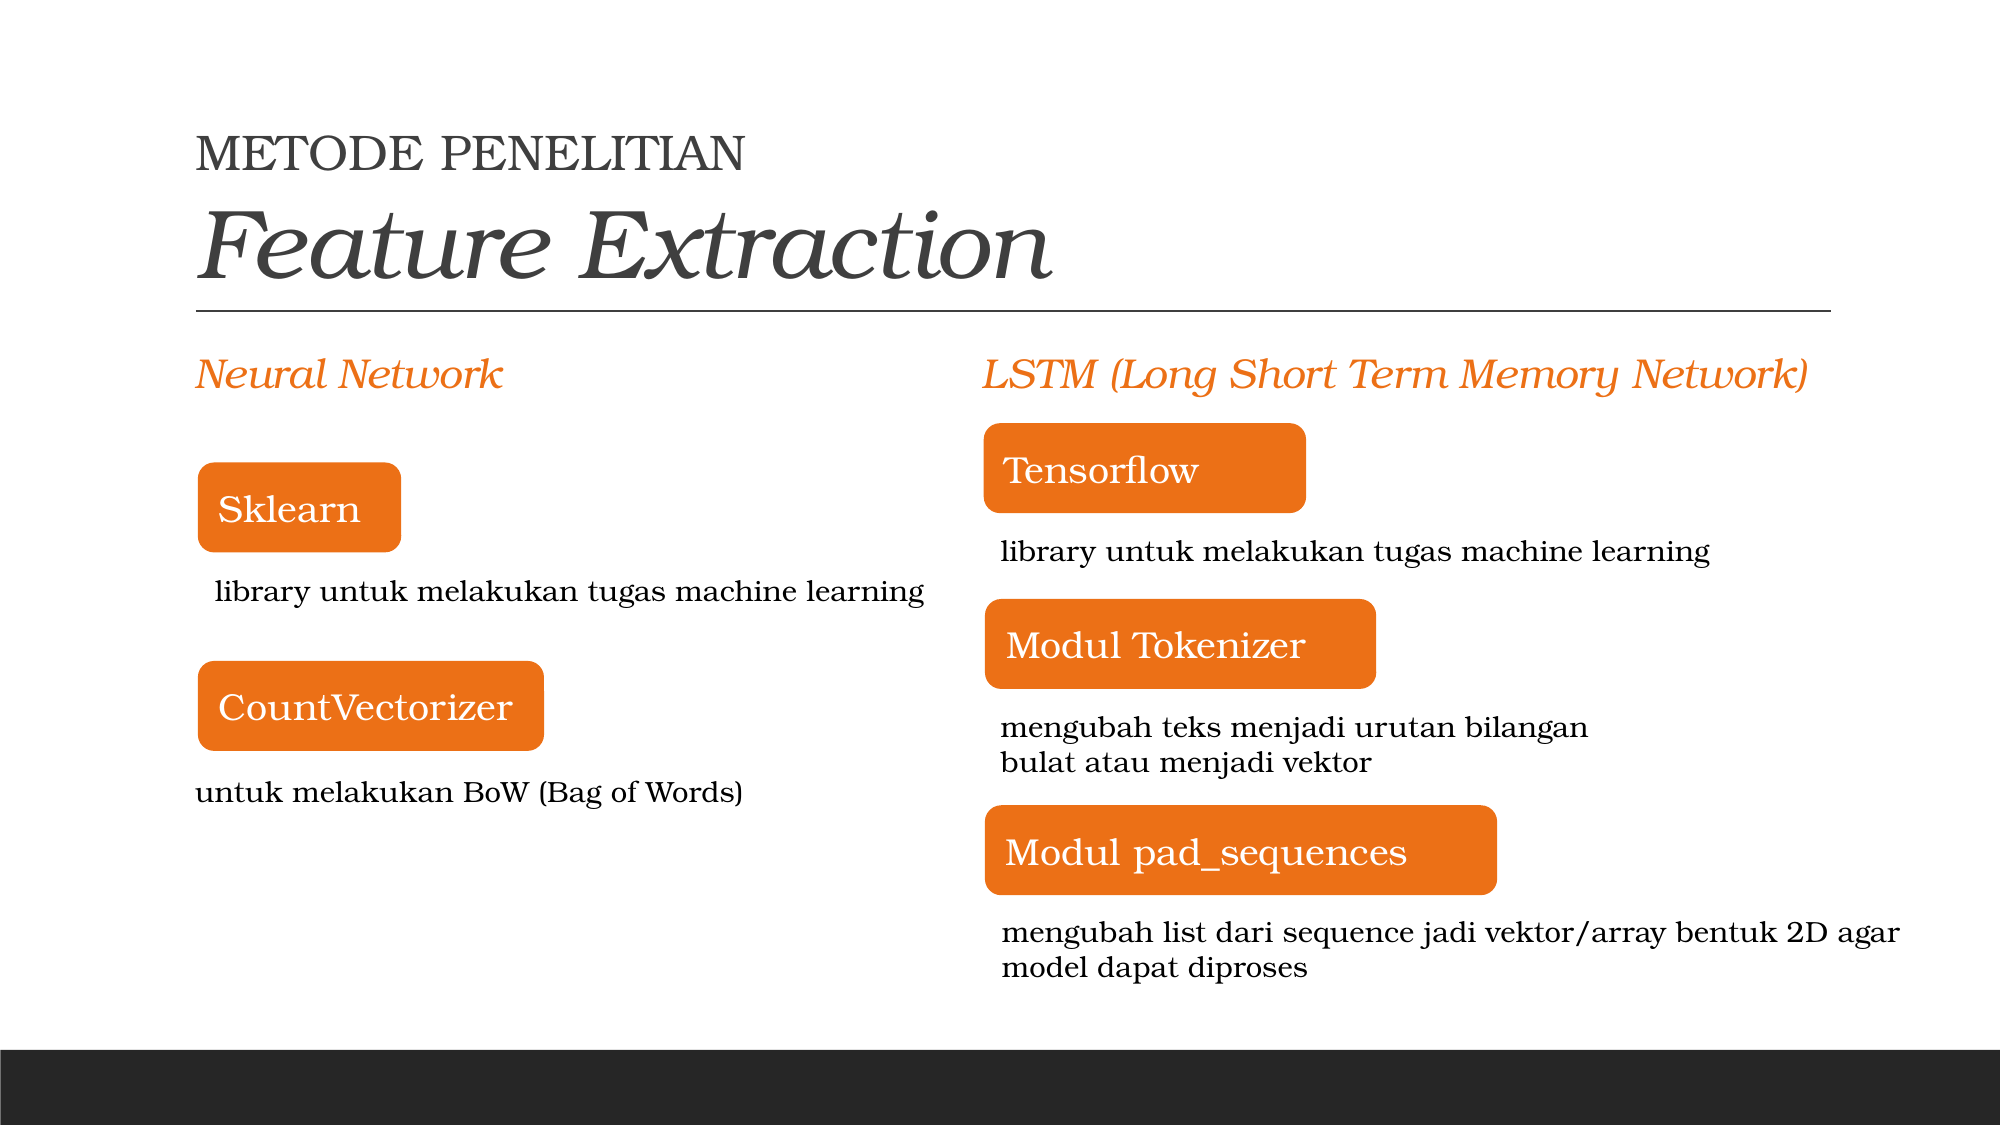

# METODE PENELITIAN Feature Extraction
LSTM (Long Short Term Memory Network)
Neural Network
Tensorflow
Sklearn
library untuk melakukan tugas machine learning
library untuk melakukan tugas machine learning
Modul Tokenizer
CountVectorizer
mengubah teks menjadi urutan bilangan bulat atau menjadi vektor
untuk melakukan BoW (Bag of Words)
Modul pad_sequences
mengubah list dari sequence jadi vektor/array bentuk 2D agar model dapat diproses